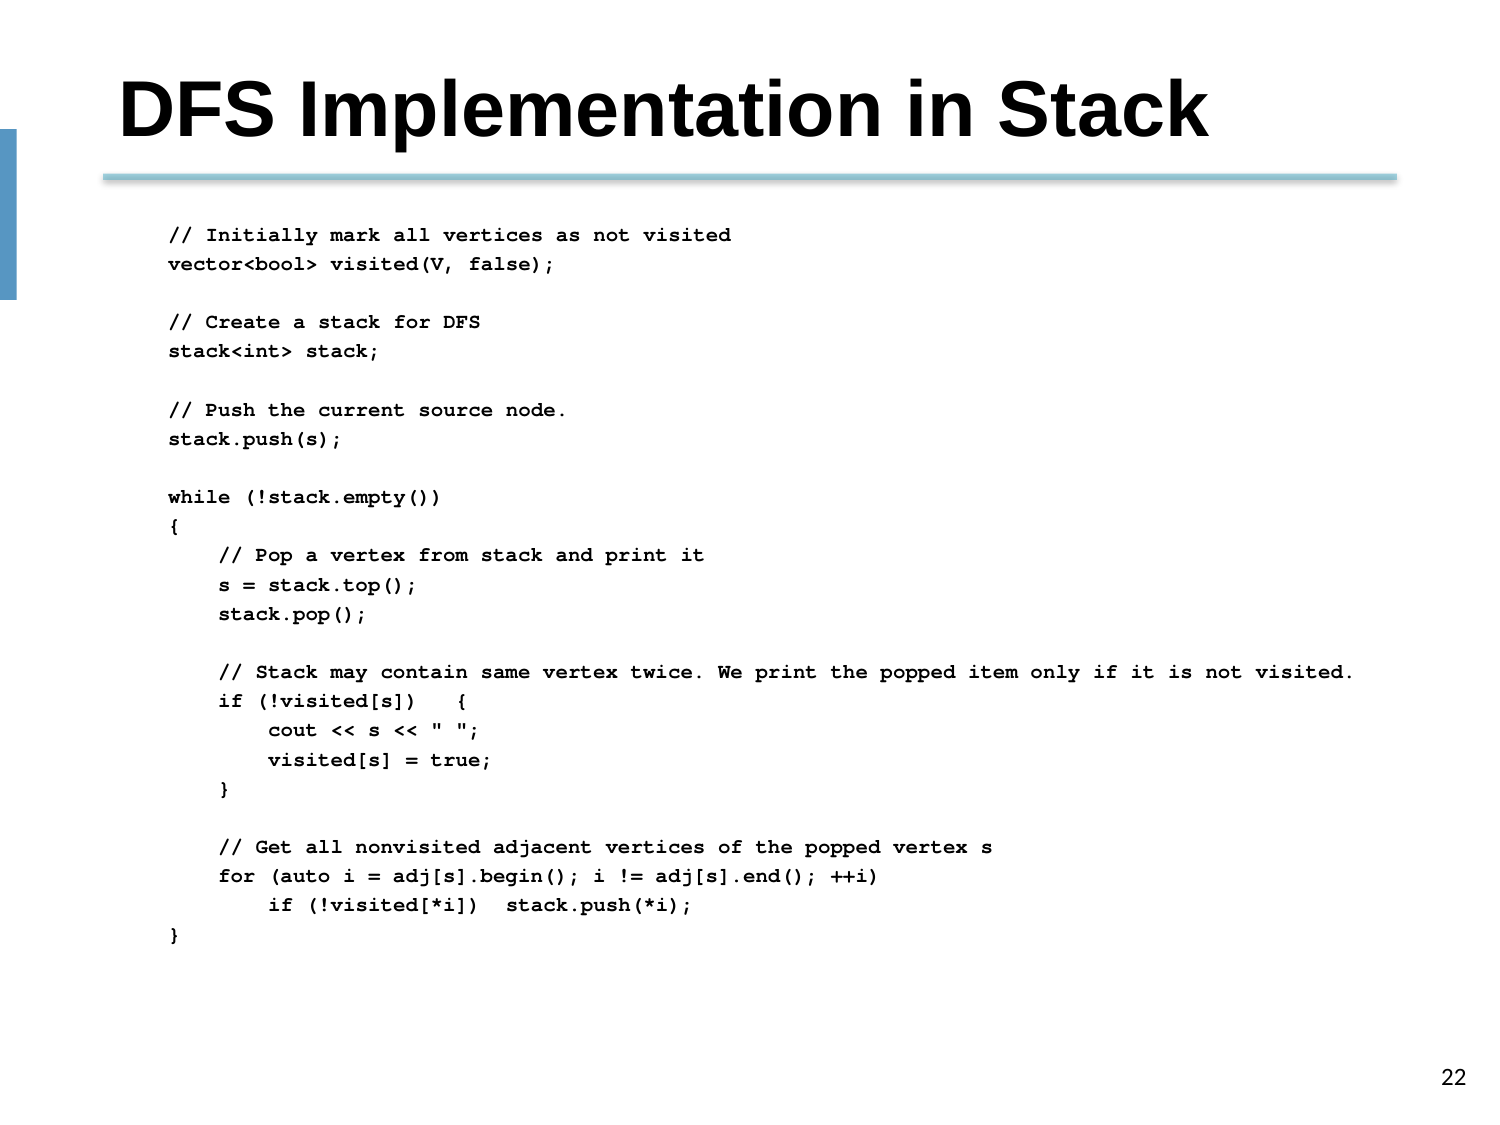

# DFS Implementation in Stack
    // Initially mark all vertices as not visited
    vector<bool> visited(V, false);

    // Create a stack for DFS
    stack<int> stack;

    // Push the current source node.
    stack.push(s);

    while (!stack.empty())
    {
        // Pop a vertex from stack and print it
        s = stack.top();
        stack.pop();

        // Stack may contain same vertex twice. We print the popped item only if it is not visited.
        if (!visited[s])   {
            cout << s << " ";
            visited[s] = true;
        }

        // Get all nonvisited adjacent vertices of the popped vertex s
        for (auto i = adj[s].begin(); i != adj[s].end(); ++i)
            if (!visited[*i])  stack.push(*i);
    }
22